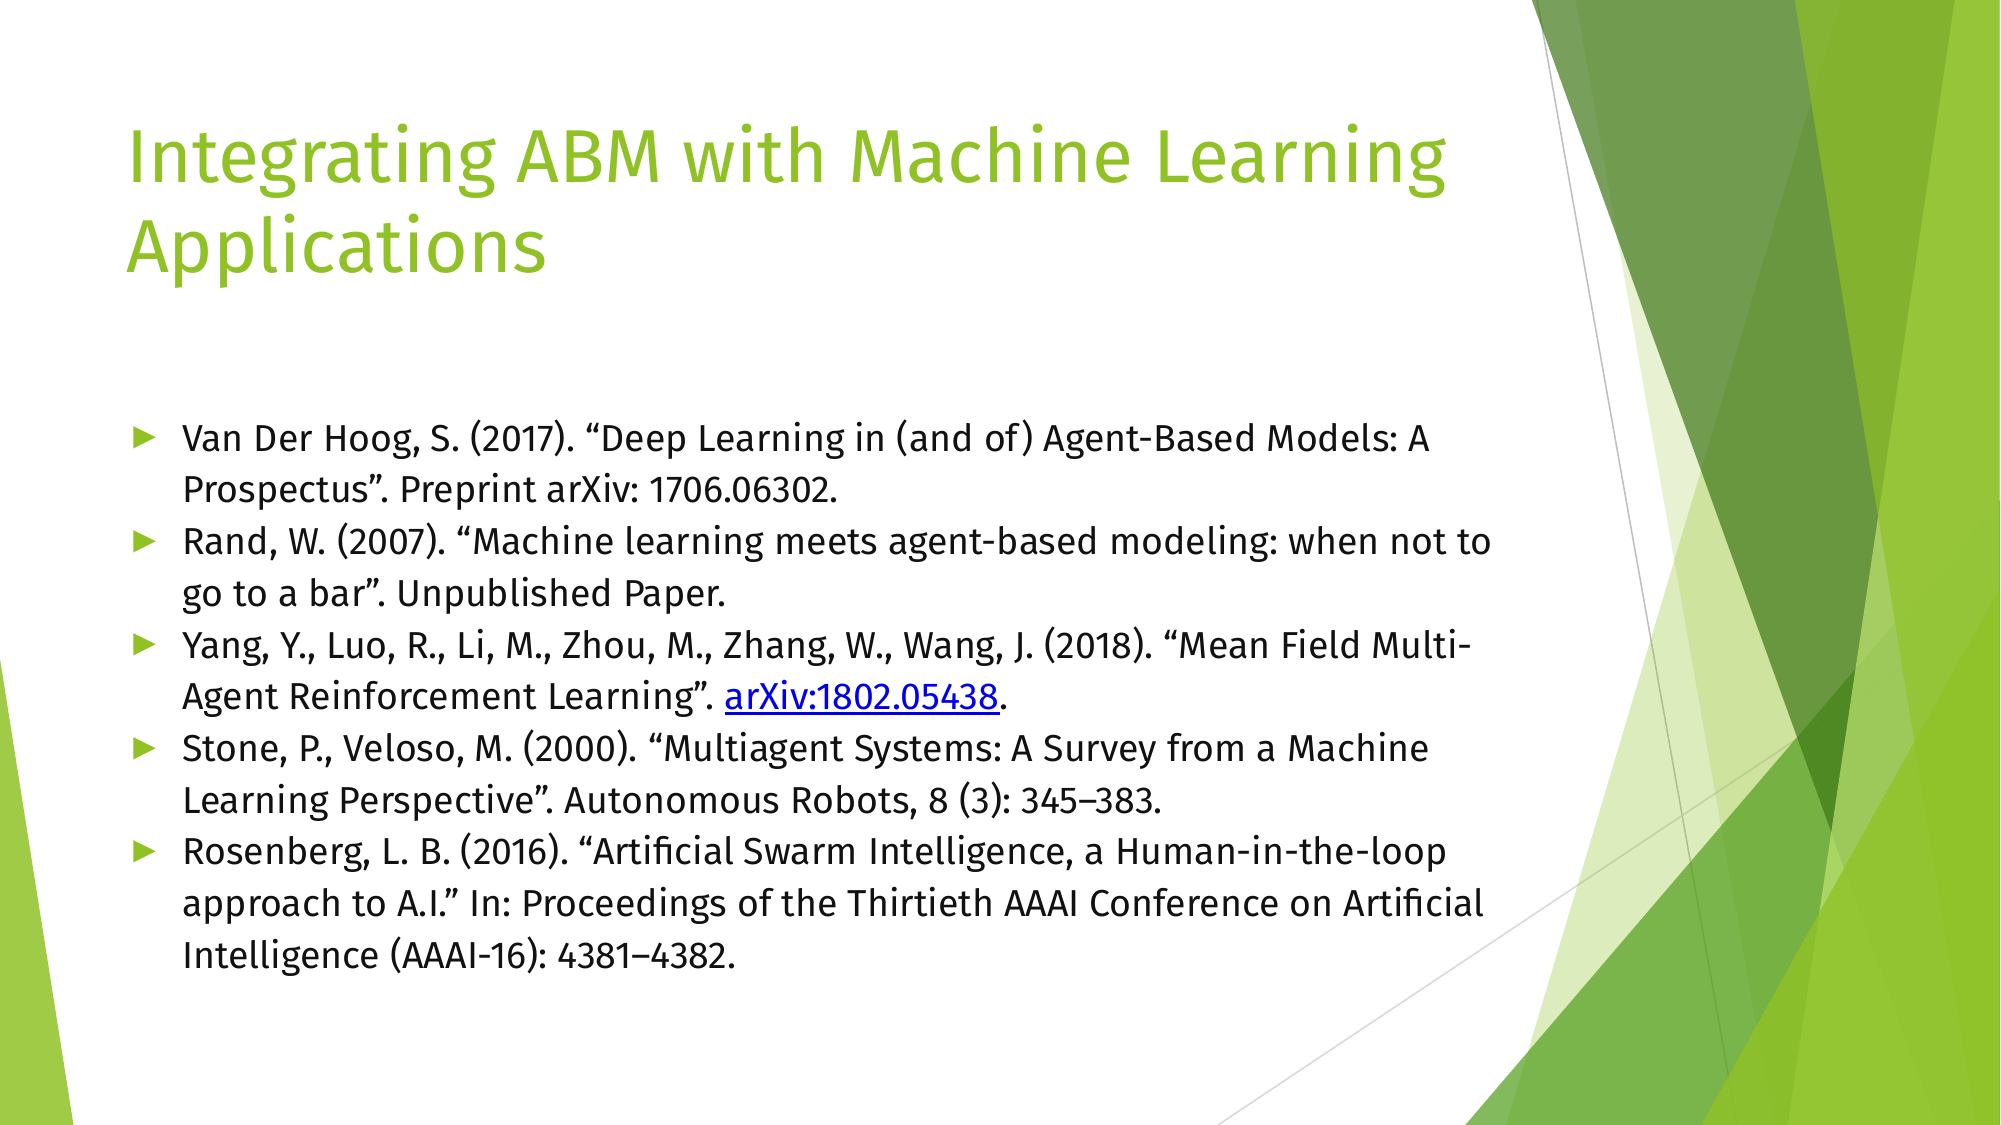

# Integrating ABM with Machine Learning Applications

Van Der Hoog, S. (2017). “Deep Learning in (and of) Agent-Based Models: A Prospectus”. Preprint arXiv: 1706.06302.
Rand, W. (2007). “Machine learning meets agent-based modeling: when not to go to a bar”. Unpublished Paper.
Yang, Y., Luo, R., Li, M., Zhou, M., Zhang, W., Wang, J. (2018). “Mean Field Multi-Agent Reinforcement Learning”. arXiv:1802.05438.
Stone, P., Veloso, M. (2000). “Multiagent Systems: A Survey from a Machine Learning Perspective”. Autonomous Robots, 8 (3): 345–383.
Rosenberg, L. B. (2016). “Artificial Swarm Intelligence, a Human-in-the-loop approach to A.I.” In: Proceedings of the Thirtieth AAAI Conference on Artificial Intelligence (AAAI-16): 4381–4382.